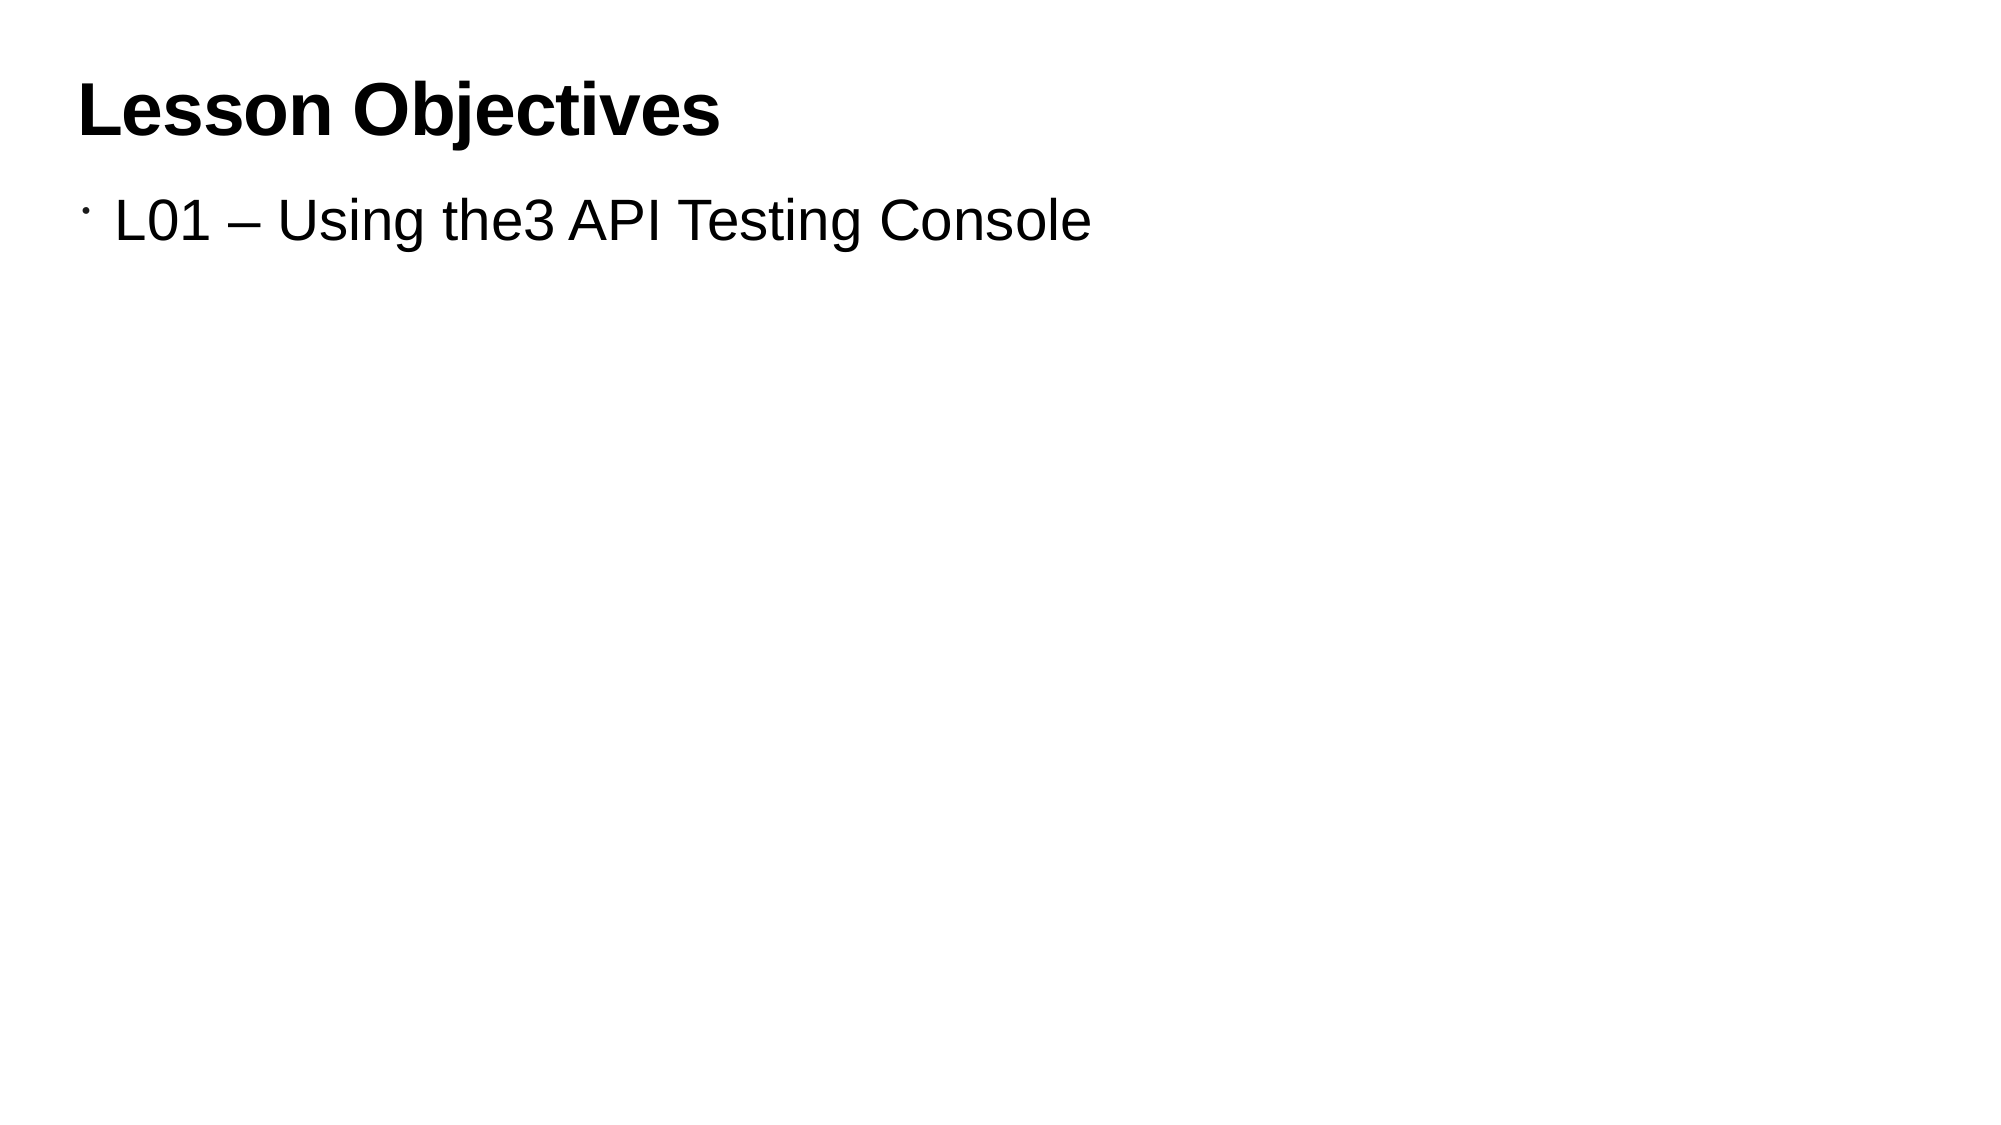

# Lesson Objectives
L01 – Using the3 API Testing Console